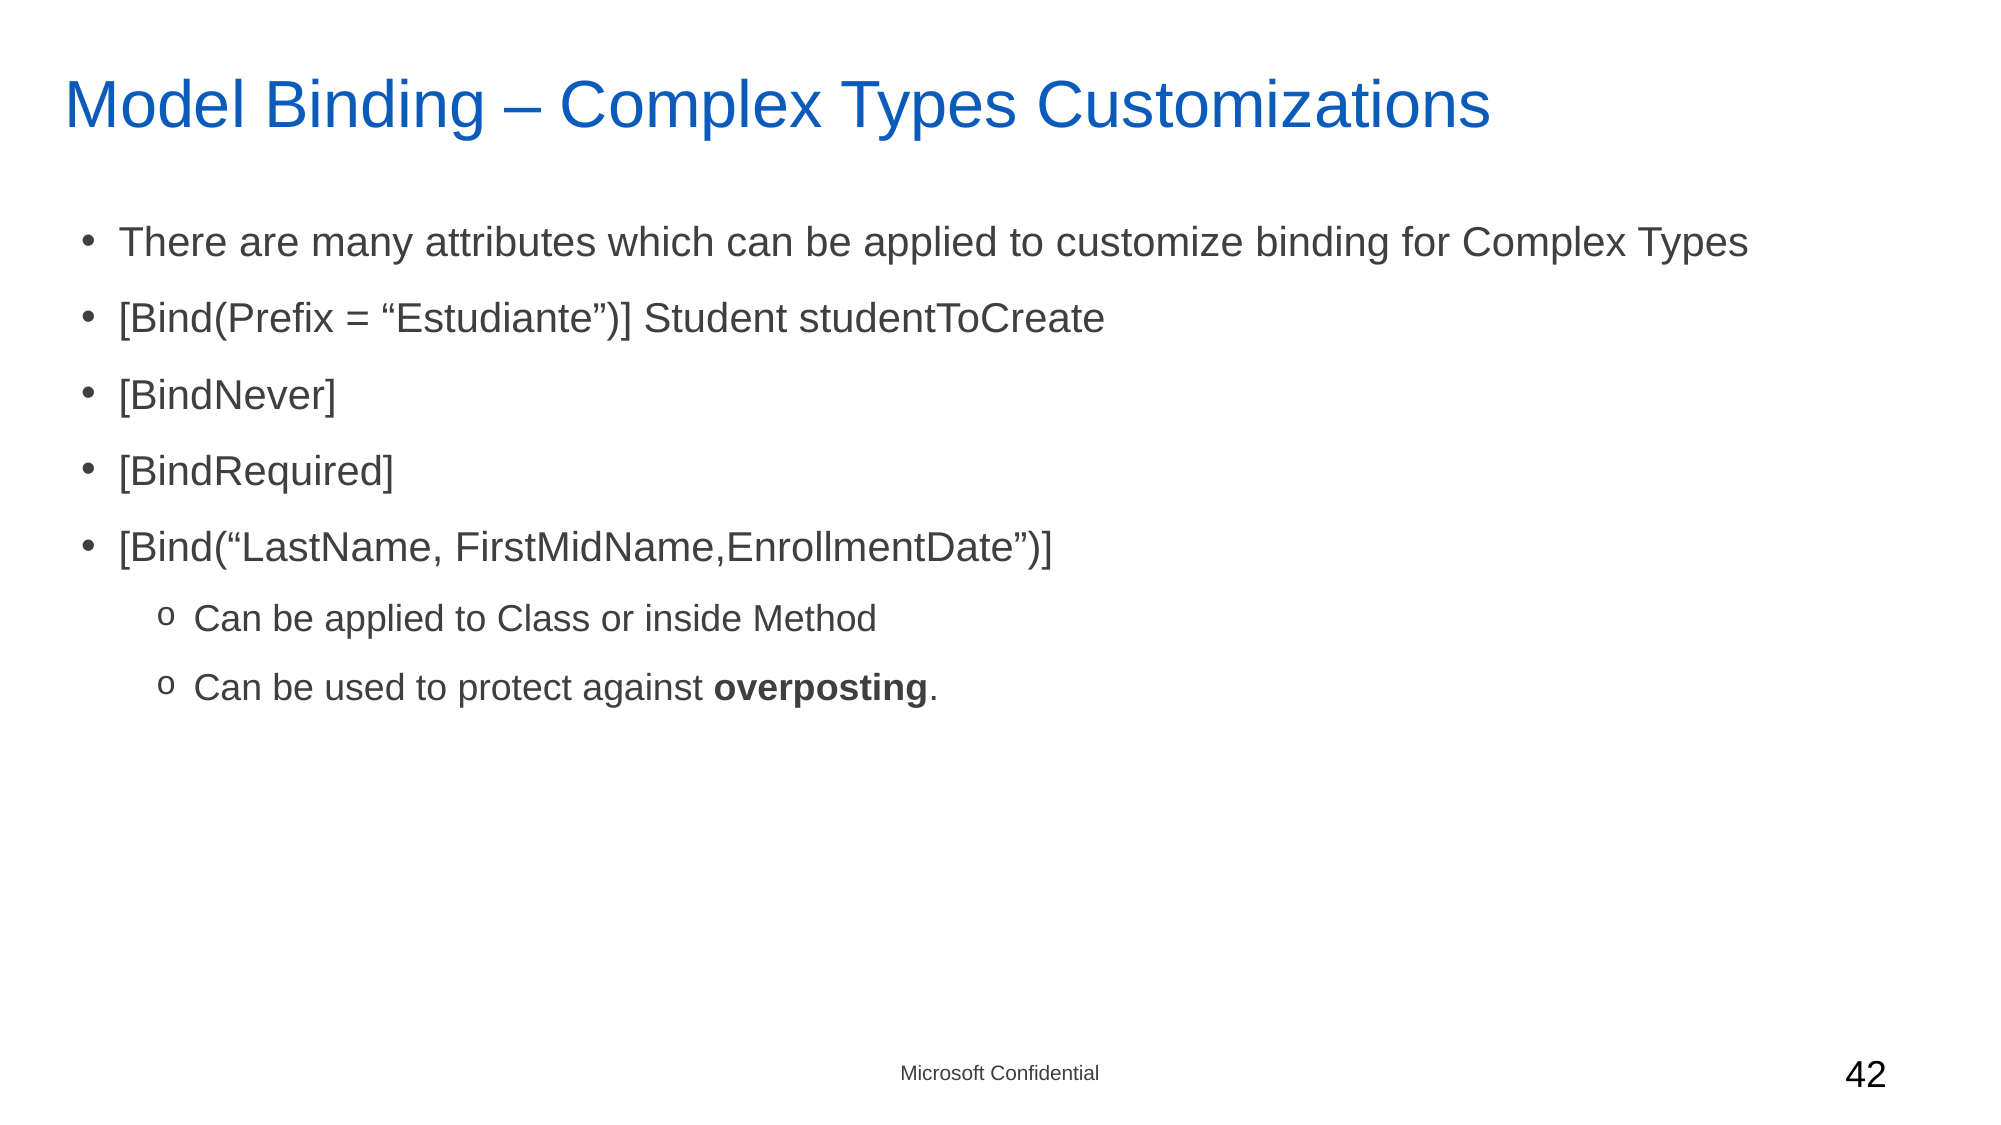

# Model Binding – Complex Types Customizations
There are many attributes which can be applied to customize binding for Complex Types
[Bind(Prefix = “Estudiante”)] Student studentToCreate
[BindNever]
[BindRequired]
[Bind(“LastName, FirstMidName,EnrollmentDate”)]
Can be applied to Class or inside Method
Can be used to protect against overposting.
42